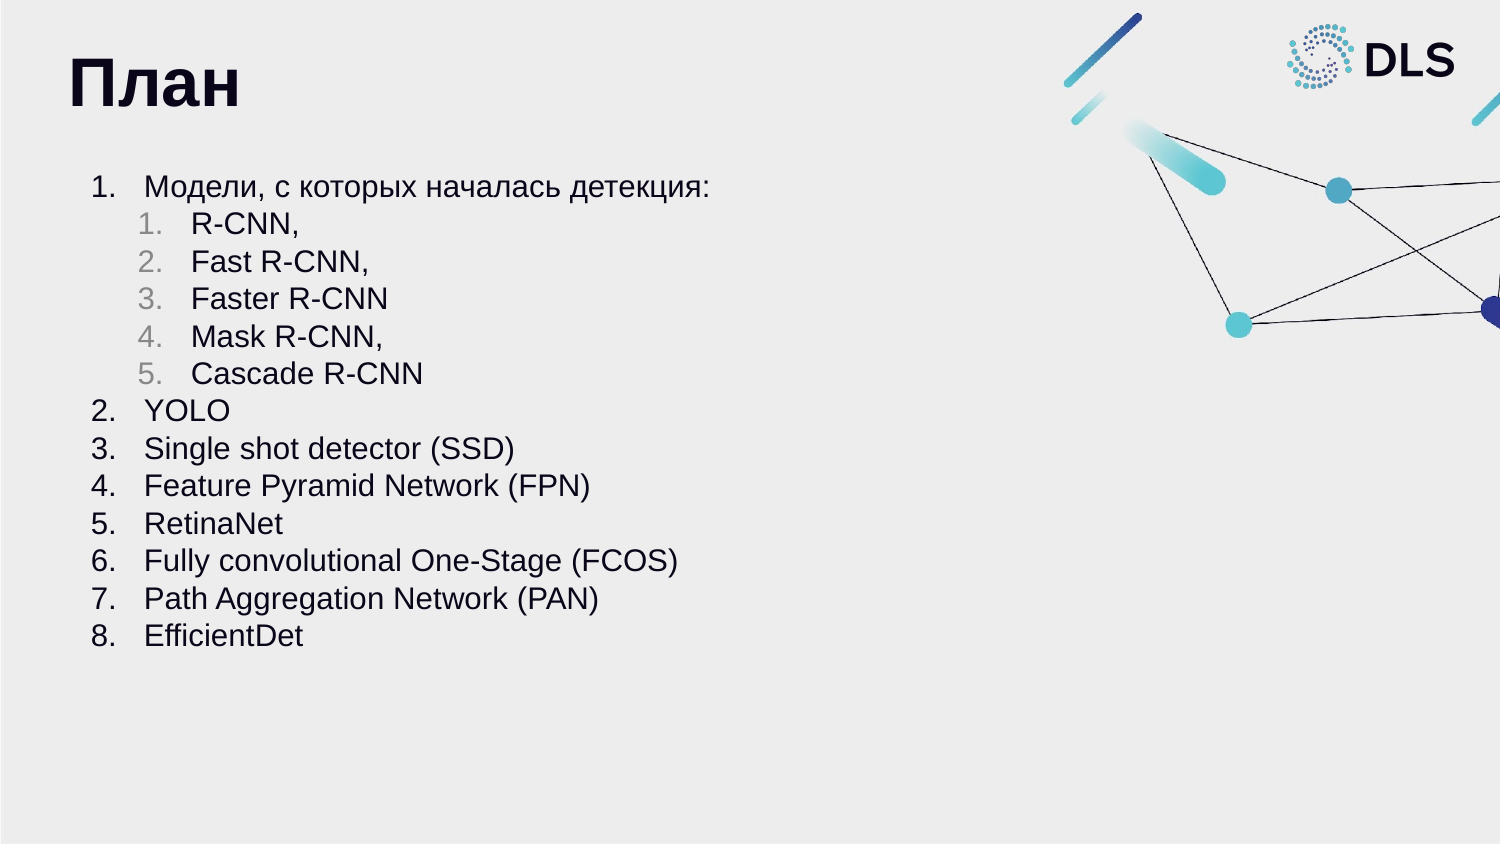

# План
Модели, с которых началась детекция:
R-CNN,
Fast R-CNN,
Faster R-CNN
Mask R-CNN,
Cascade R-CNN
YOLO
Single shot detector (SSD)
Feature Pyramid Network (FPN)
RetinaNet
Fully convolutional One-Stage (FCOS)
Path Aggregation Network (PAN)
EfficientDet